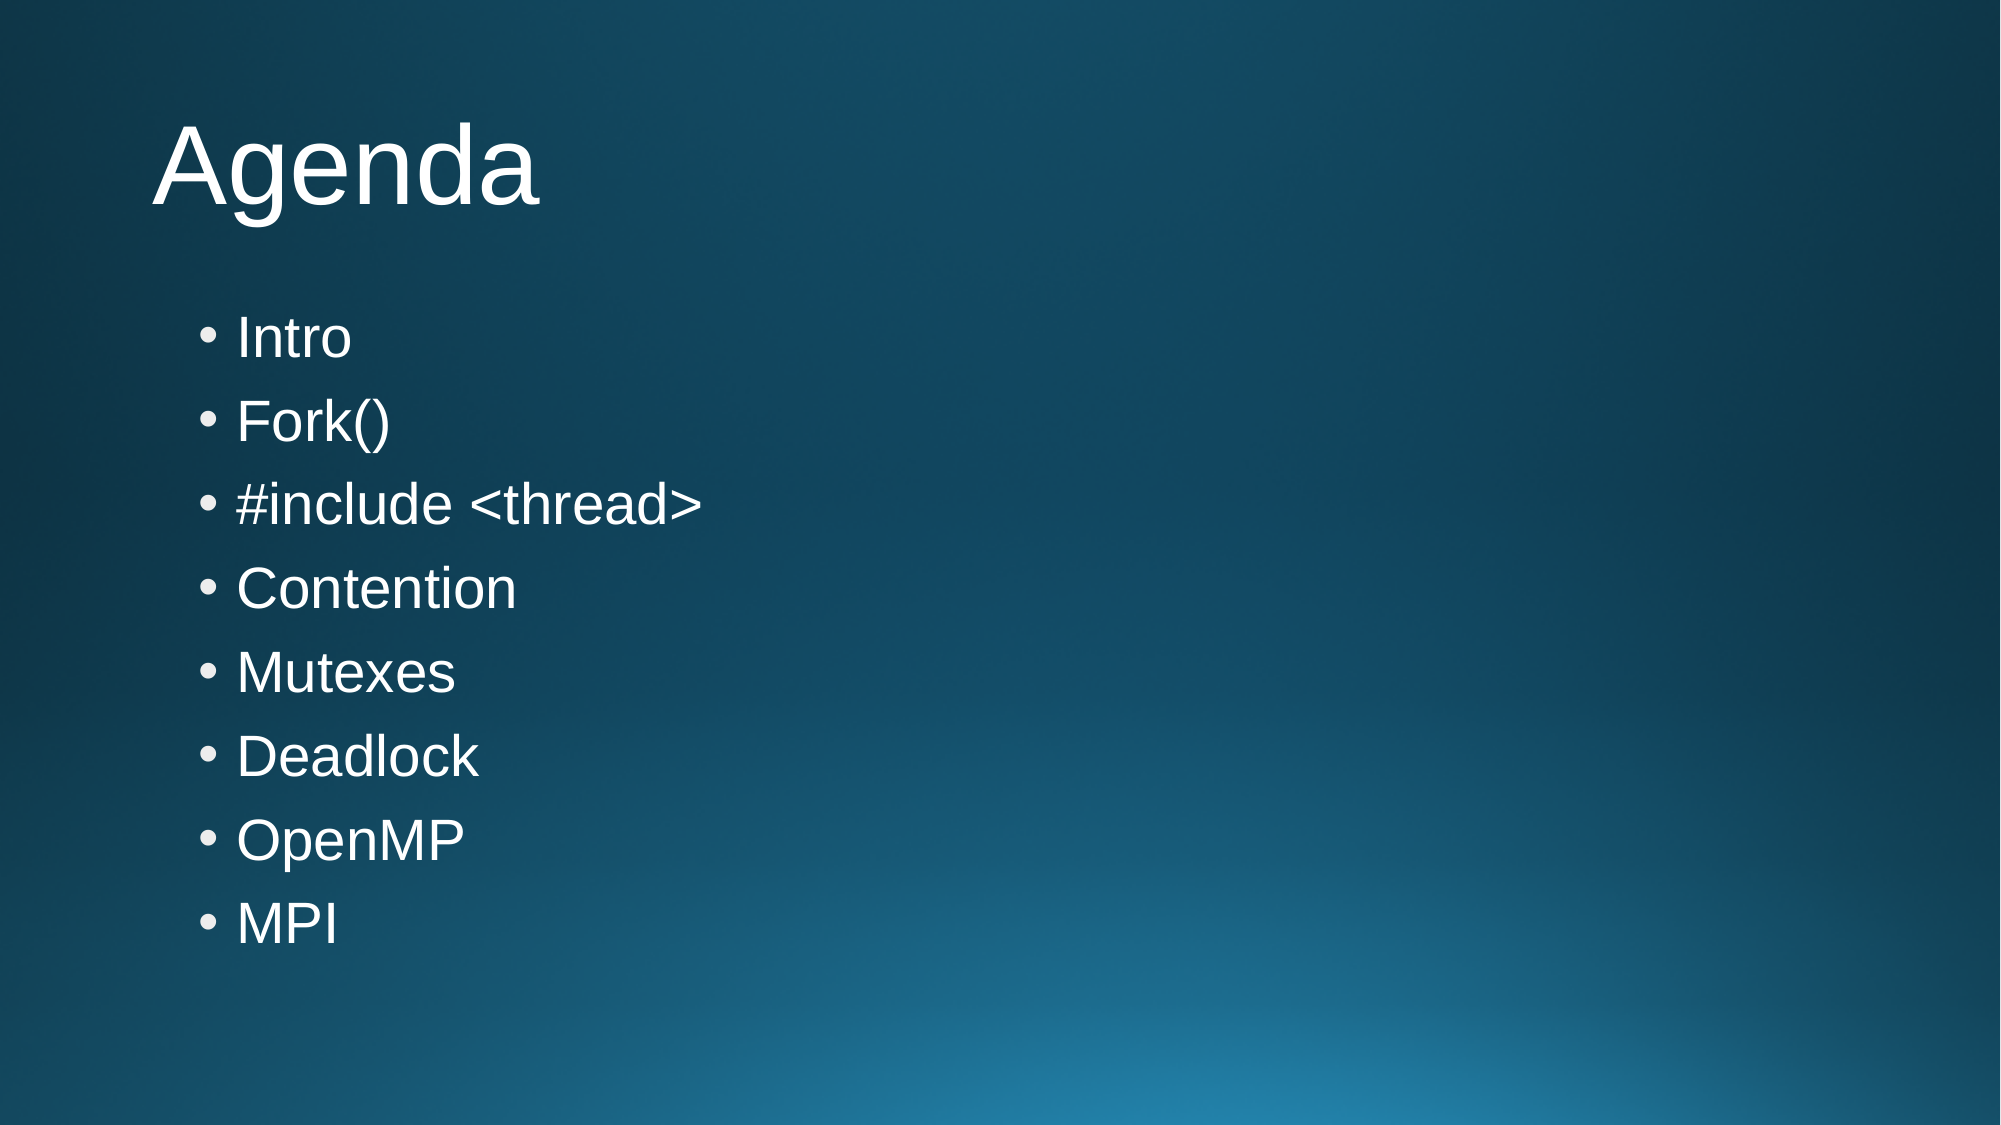

# Agenda
Intro
Fork()
#include <thread>
Contention
Mutexes
Deadlock
OpenMP
MPI